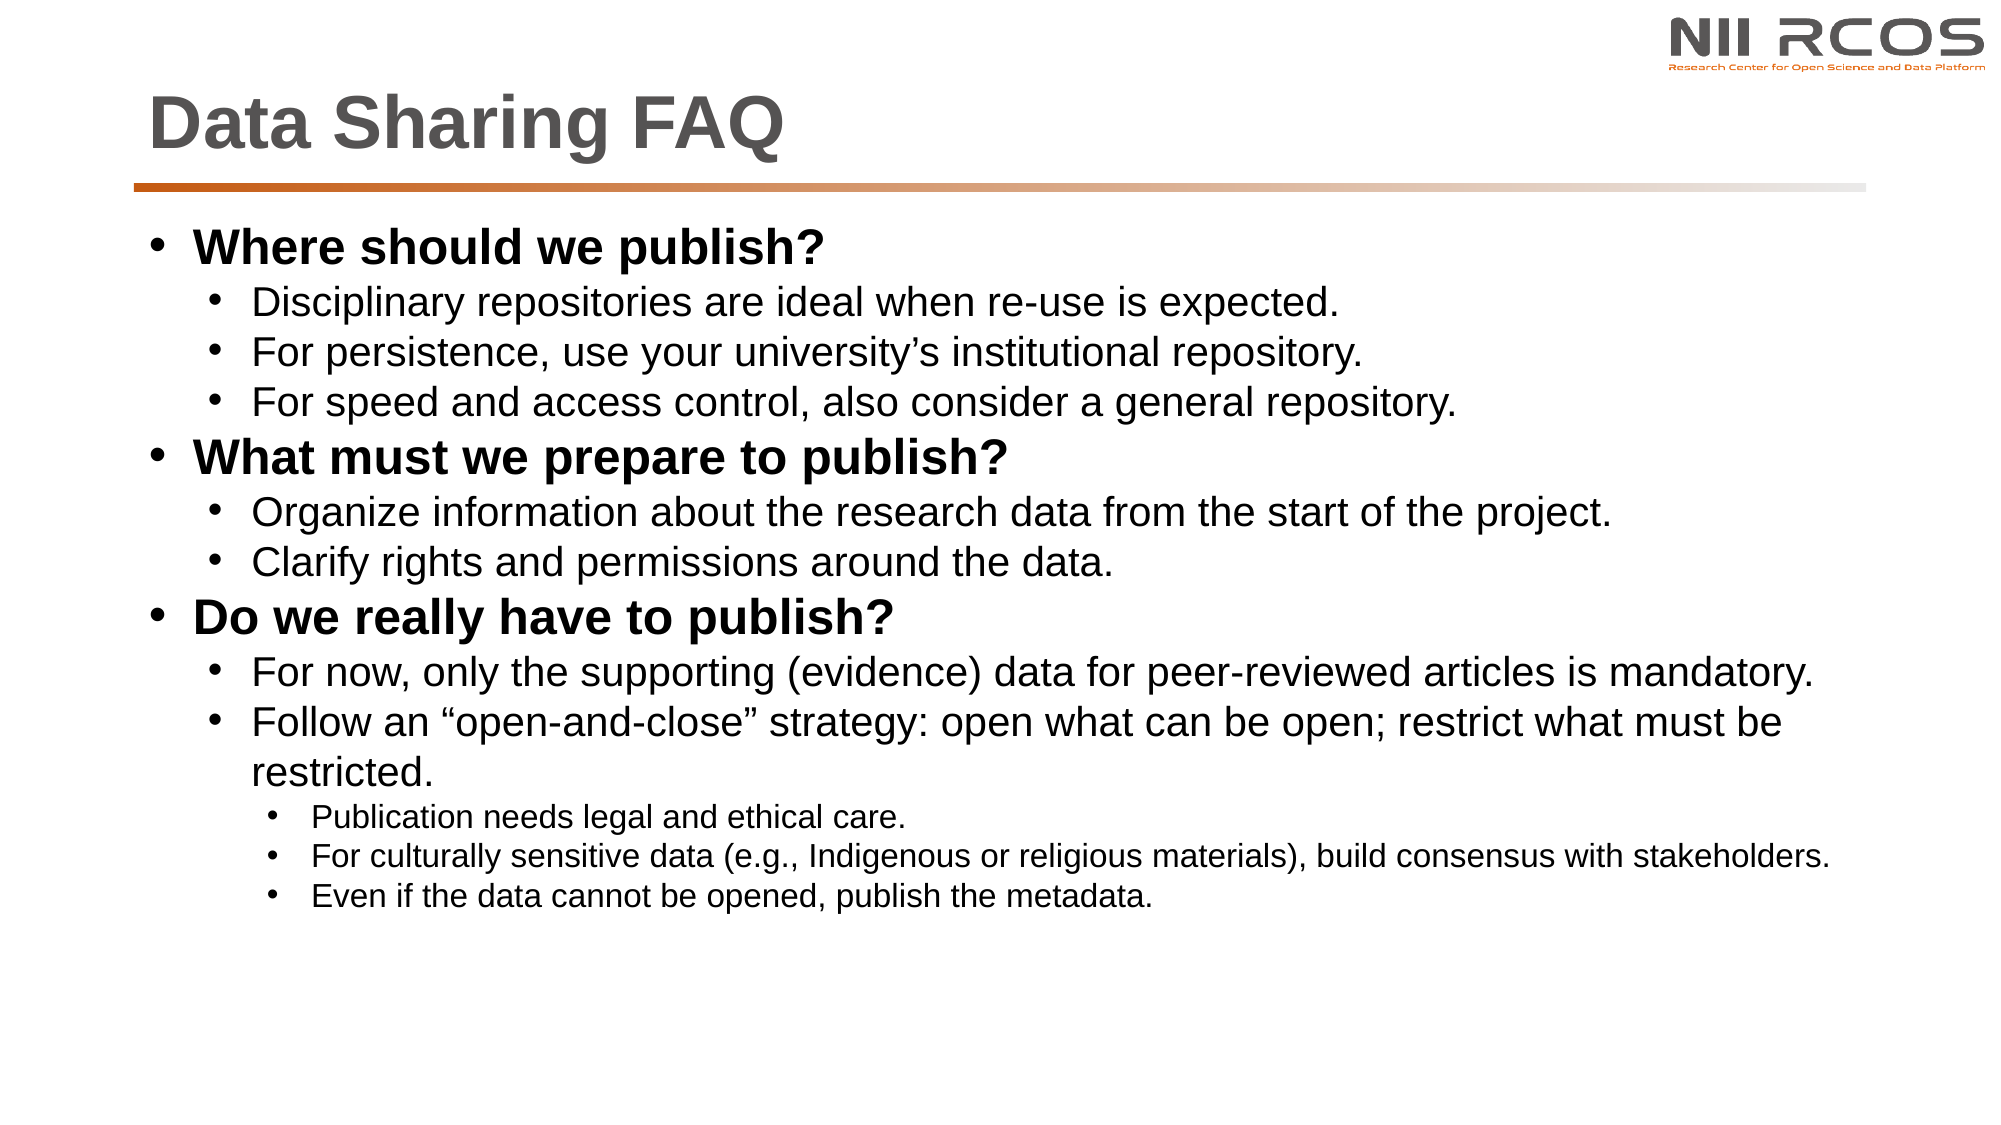

# Data Sharing FAQ
Where should we publish?
Disciplinary repositories are ideal when re-use is expected.
For persistence, use your university’s institutional repository.
For speed and access control, also consider a general repository.
What must we prepare to publish?
Organize information about the research data from the start of the project.
Clarify rights and permissions around the data.
Do we really have to publish?
For now, only the supporting (evidence) data for peer-reviewed articles is mandatory.
Follow an “open-and-close” strategy: open what can be open; restrict what must be restricted.
Publication needs legal and ethical care.
For culturally sensitive data (e.g., Indigenous or religious materials), build consensus with stakeholders.
Even if the data cannot be opened, publish the metadata.